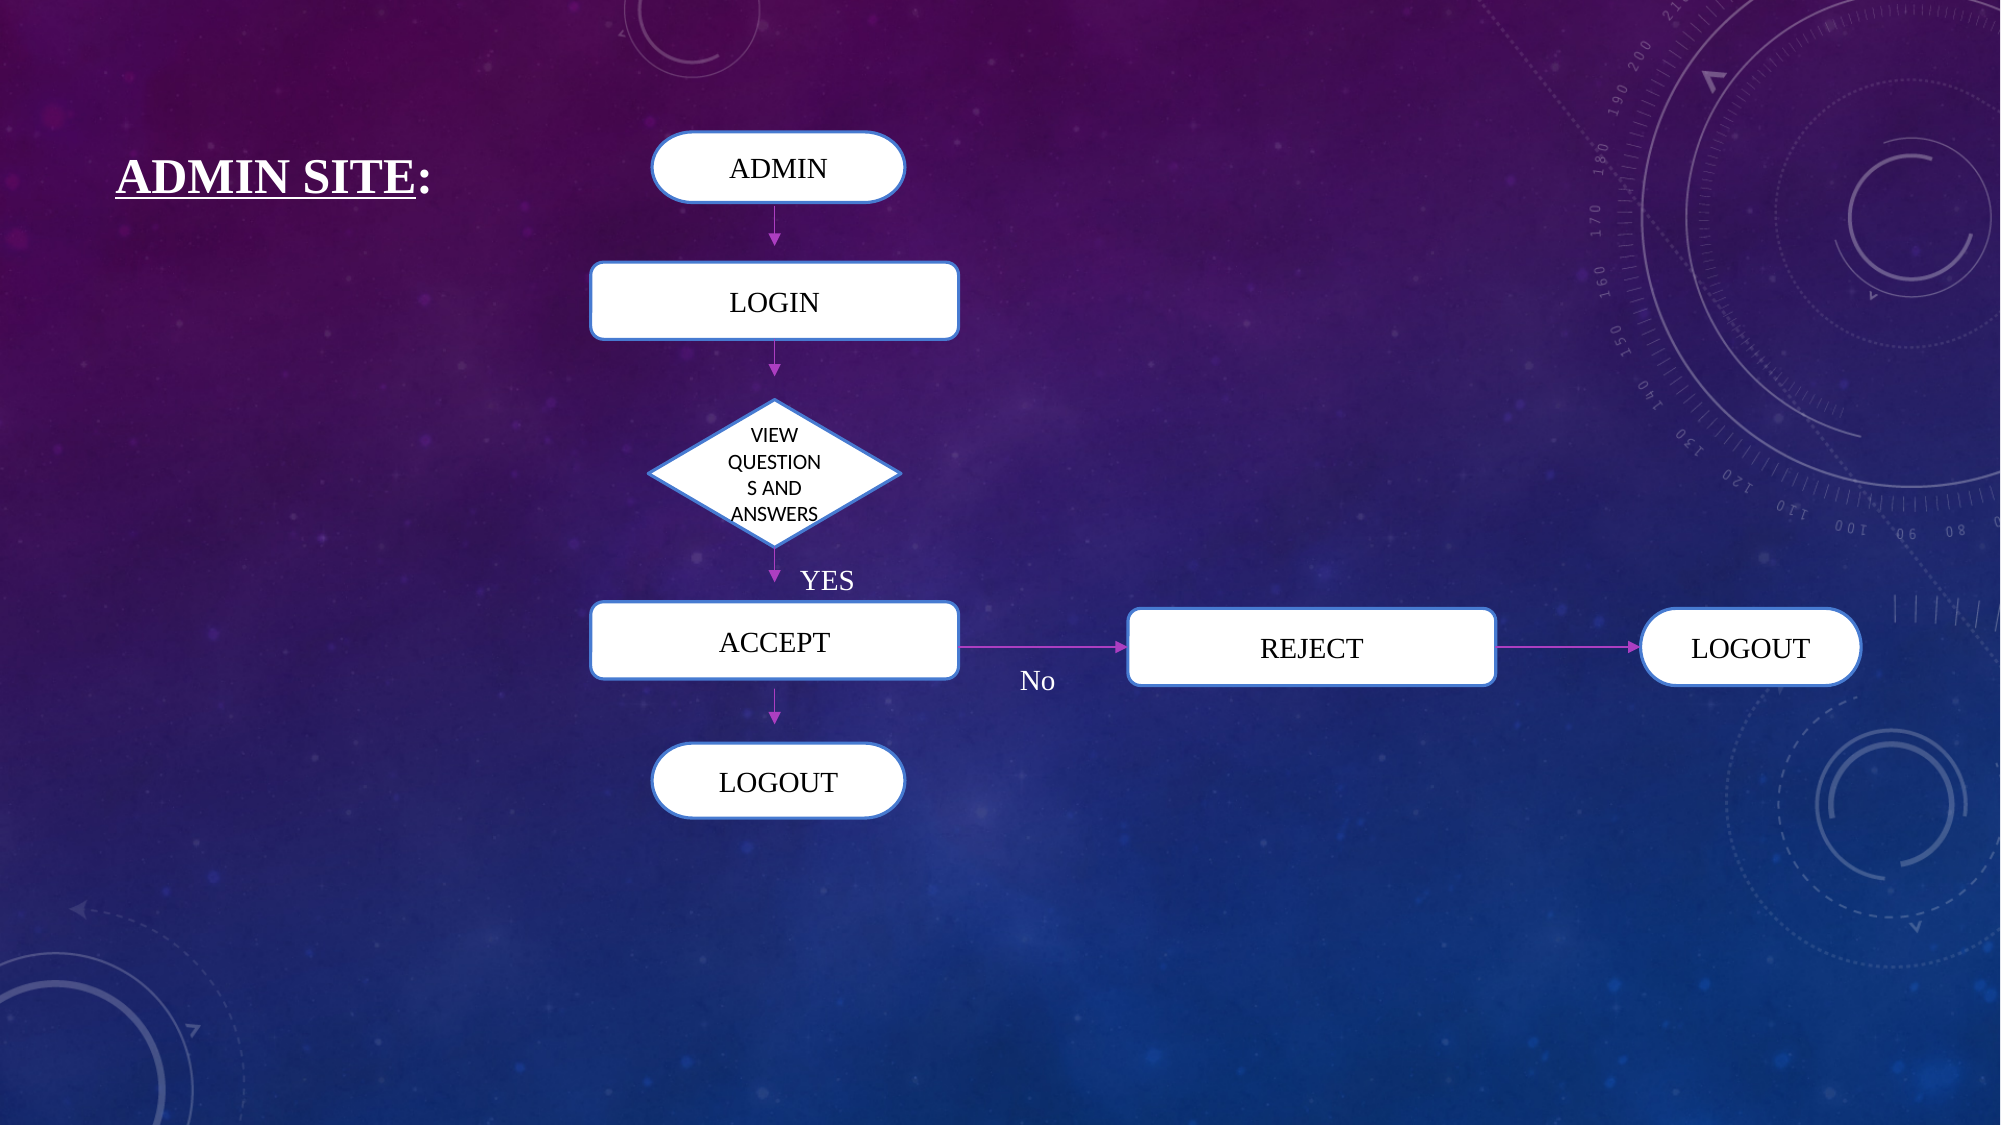

ADMIN SITE:

ADMIN
LOGIN
VIEW QUESTIONS AND ANSWERS
YES
ACCEPT
REJECT
LOGOUT
No
LOGOUT